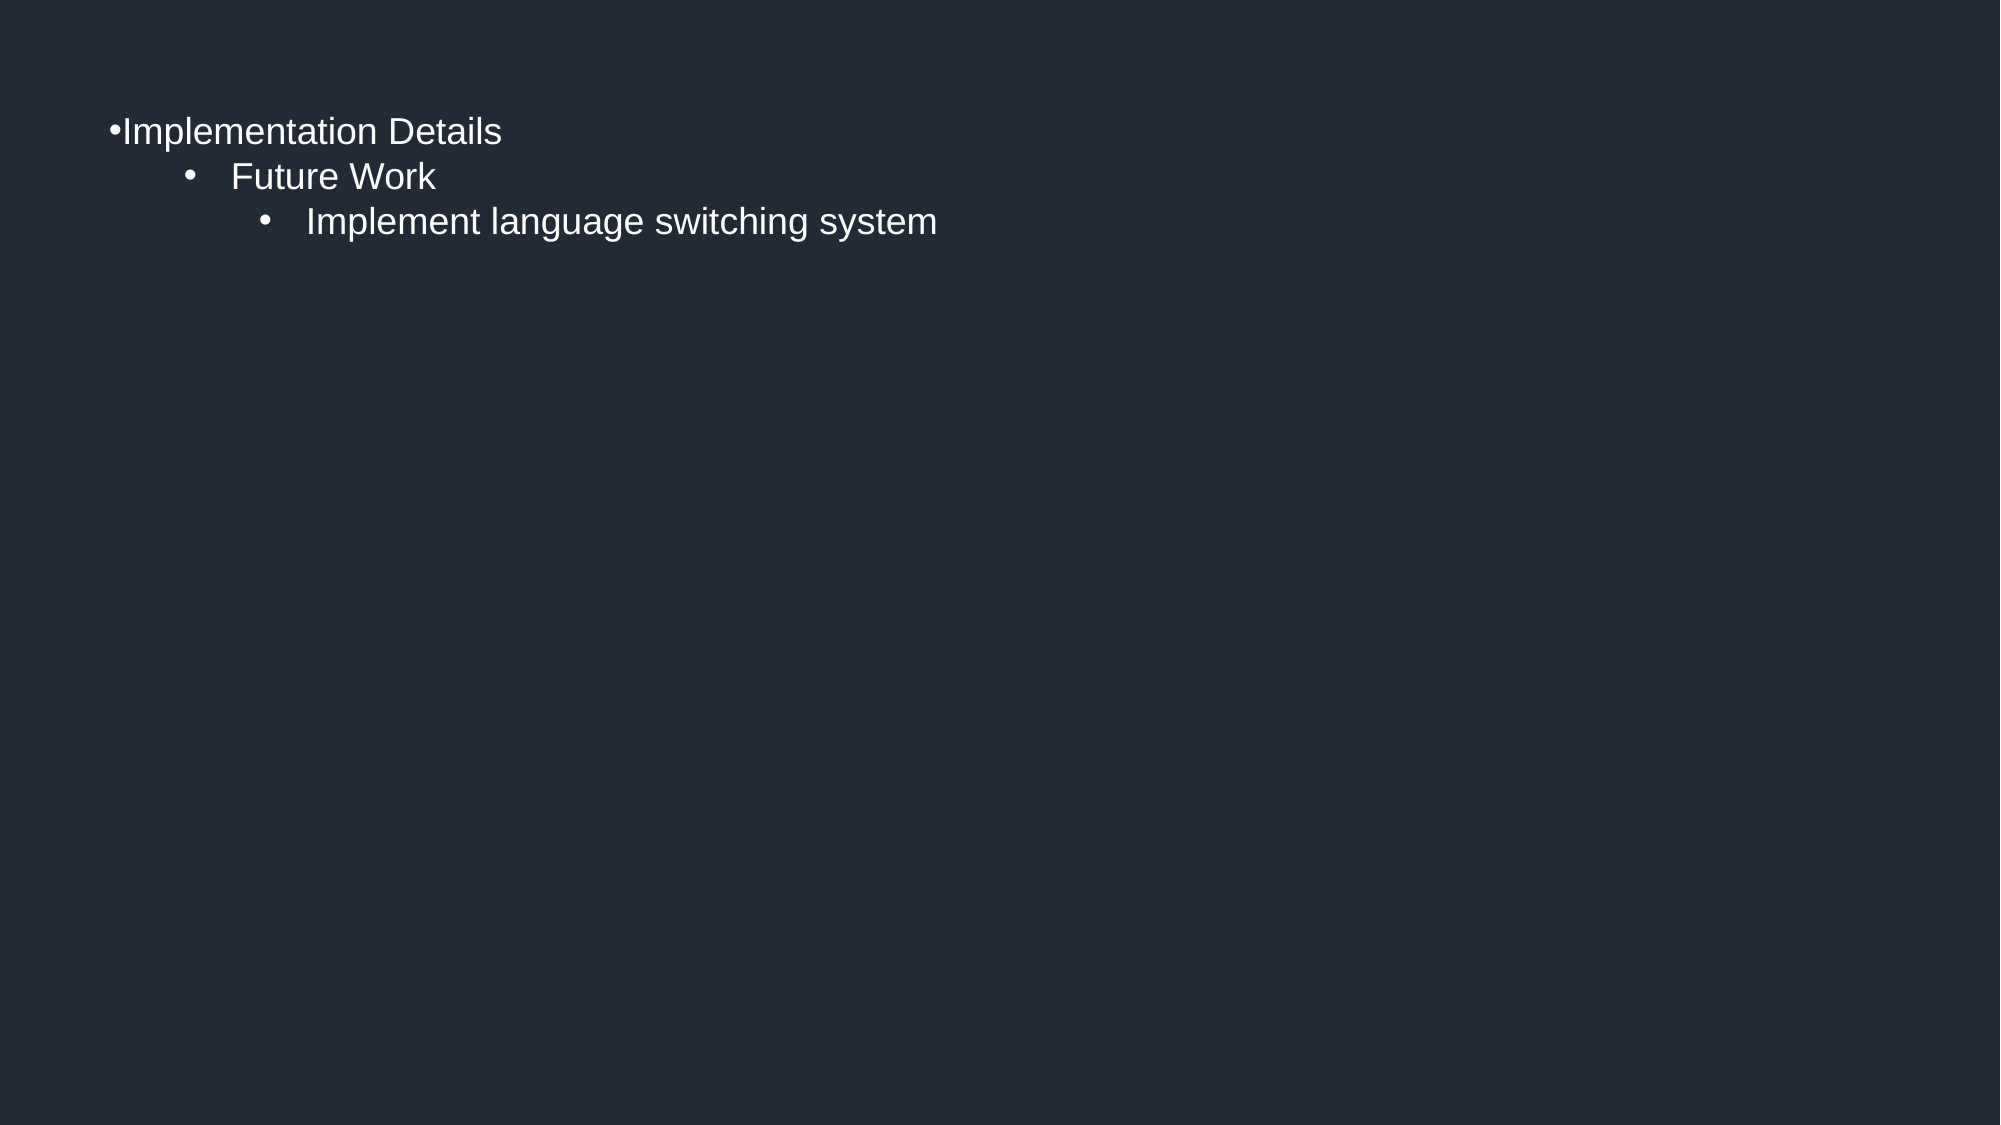

Implementation Details
Future Work
Implement language switching system